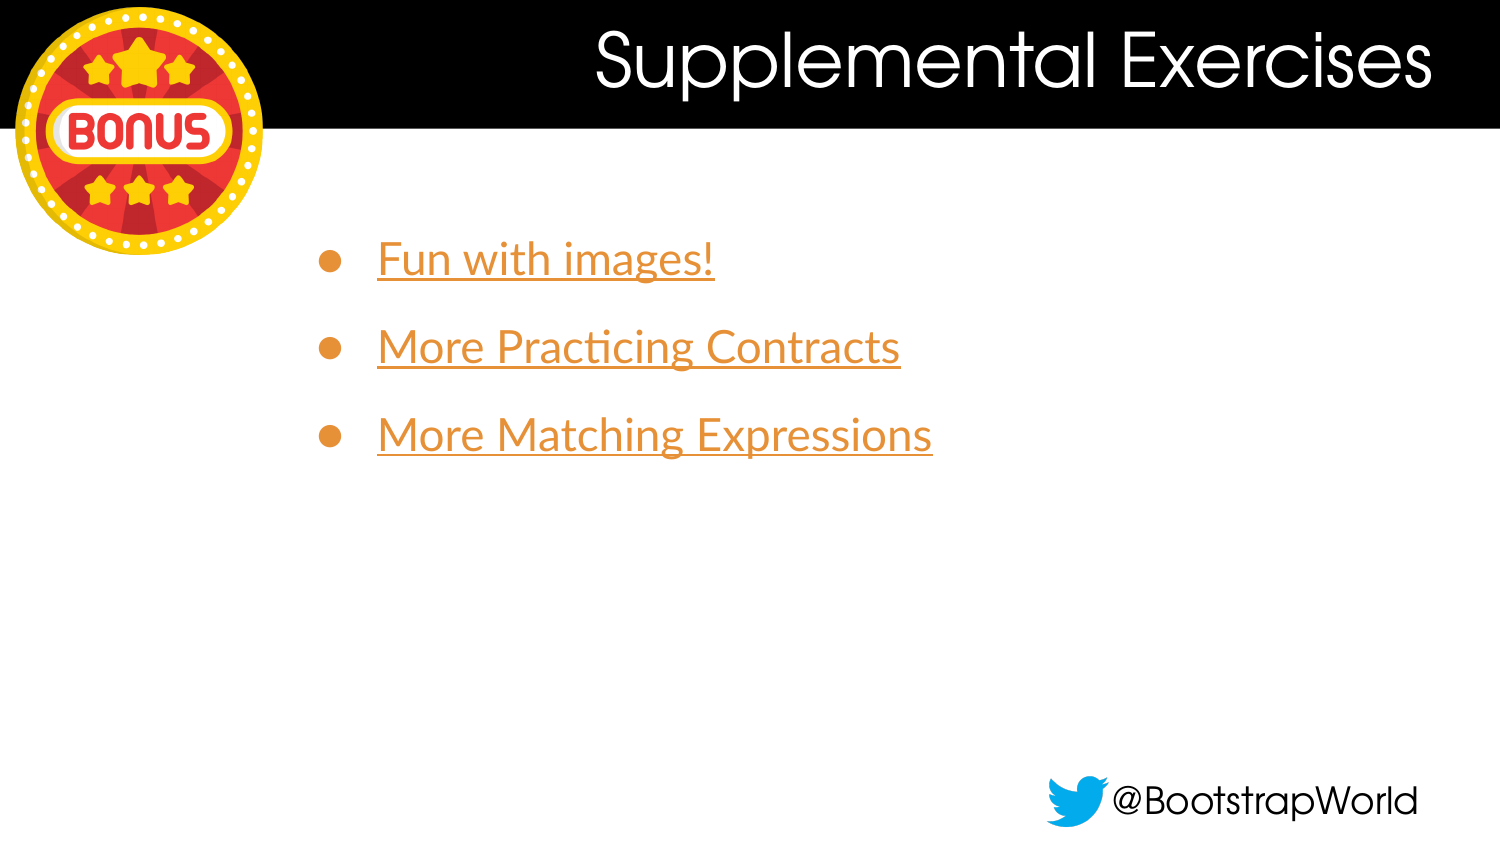

# Supplemental Exercises
Fun with images!
More Practicing Contracts
More Matching Expressions